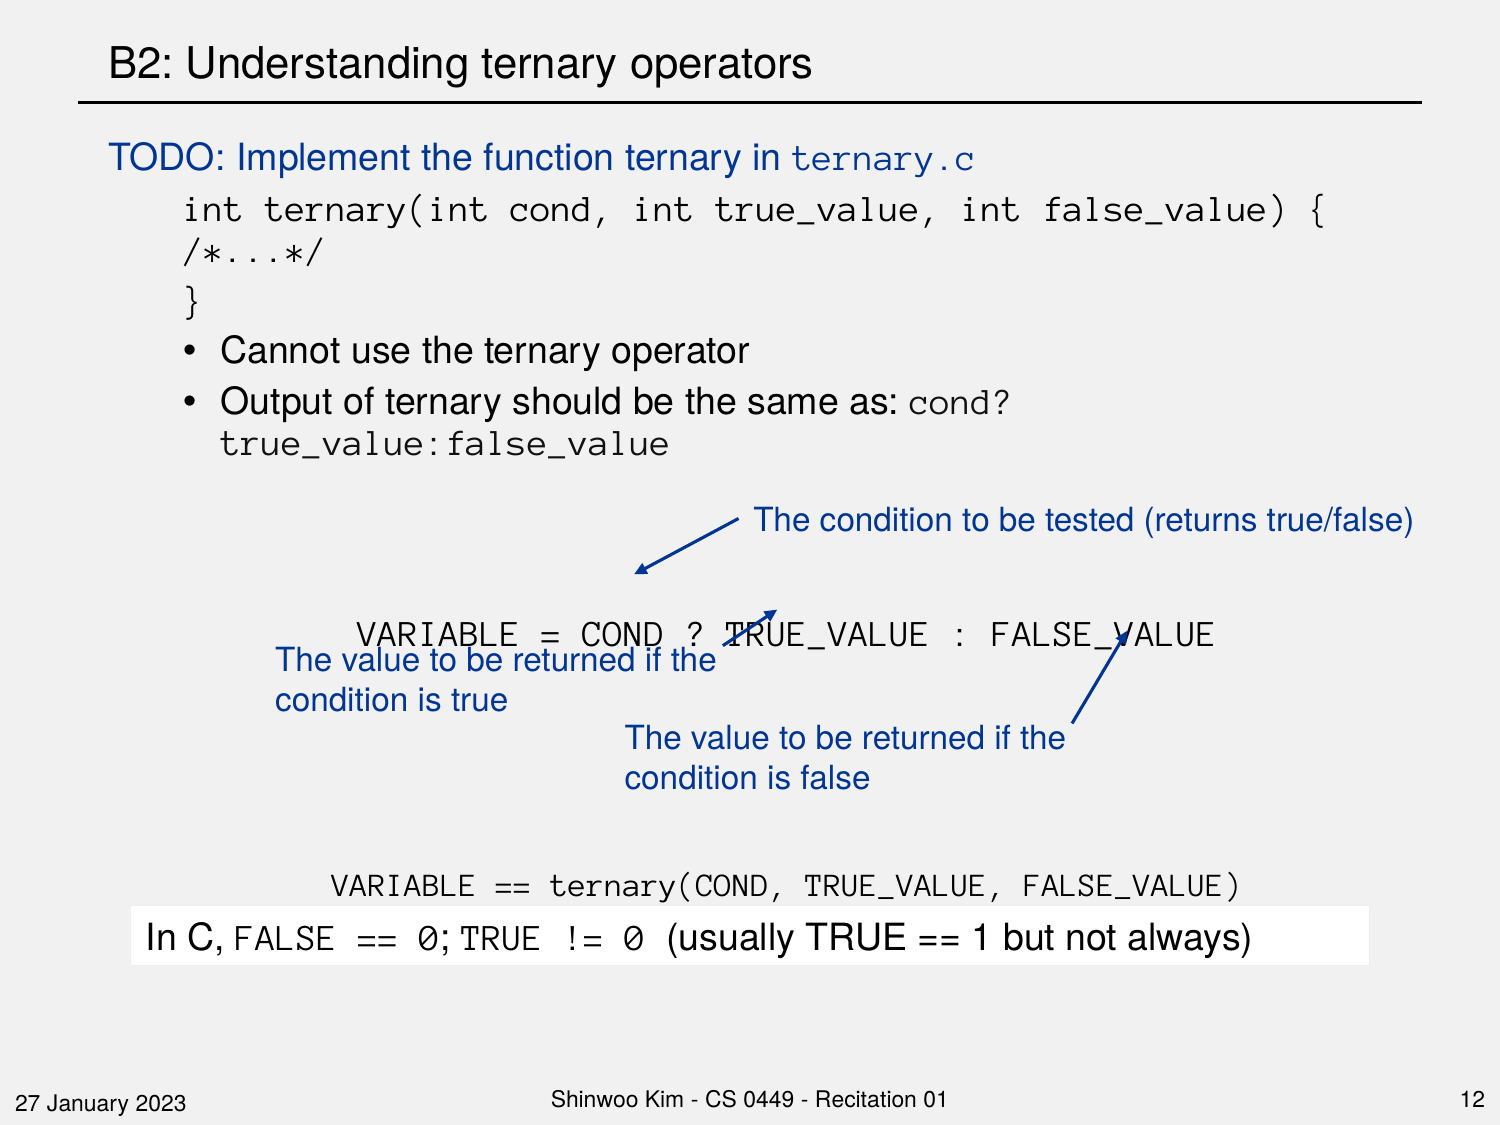

# B2: Understanding ternary operators
TODO: Implement the function ternary in ternary.c
int ternary(int cond, int true_value, int false_value) { /*...*/
}
Cannot use the ternary operator
Output of ternary should be the same as: cond?true_value:false_value

VARIABLE = COND ? TRUE_VALUE : FALSE_VALUE

VARIABLE == ternary(COND, TRUE_VALUE, FALSE_VALUE)

The condition to be tested (returns true/false)
The value to be returned if the condition is true
The value to be returned if the condition is false
In C, FALSE == 0; TRUE != 0 (usually TRUE == 1 but not always)
27 January 2023
Shinwoo Kim - CS 0449 - Recitation 01
12